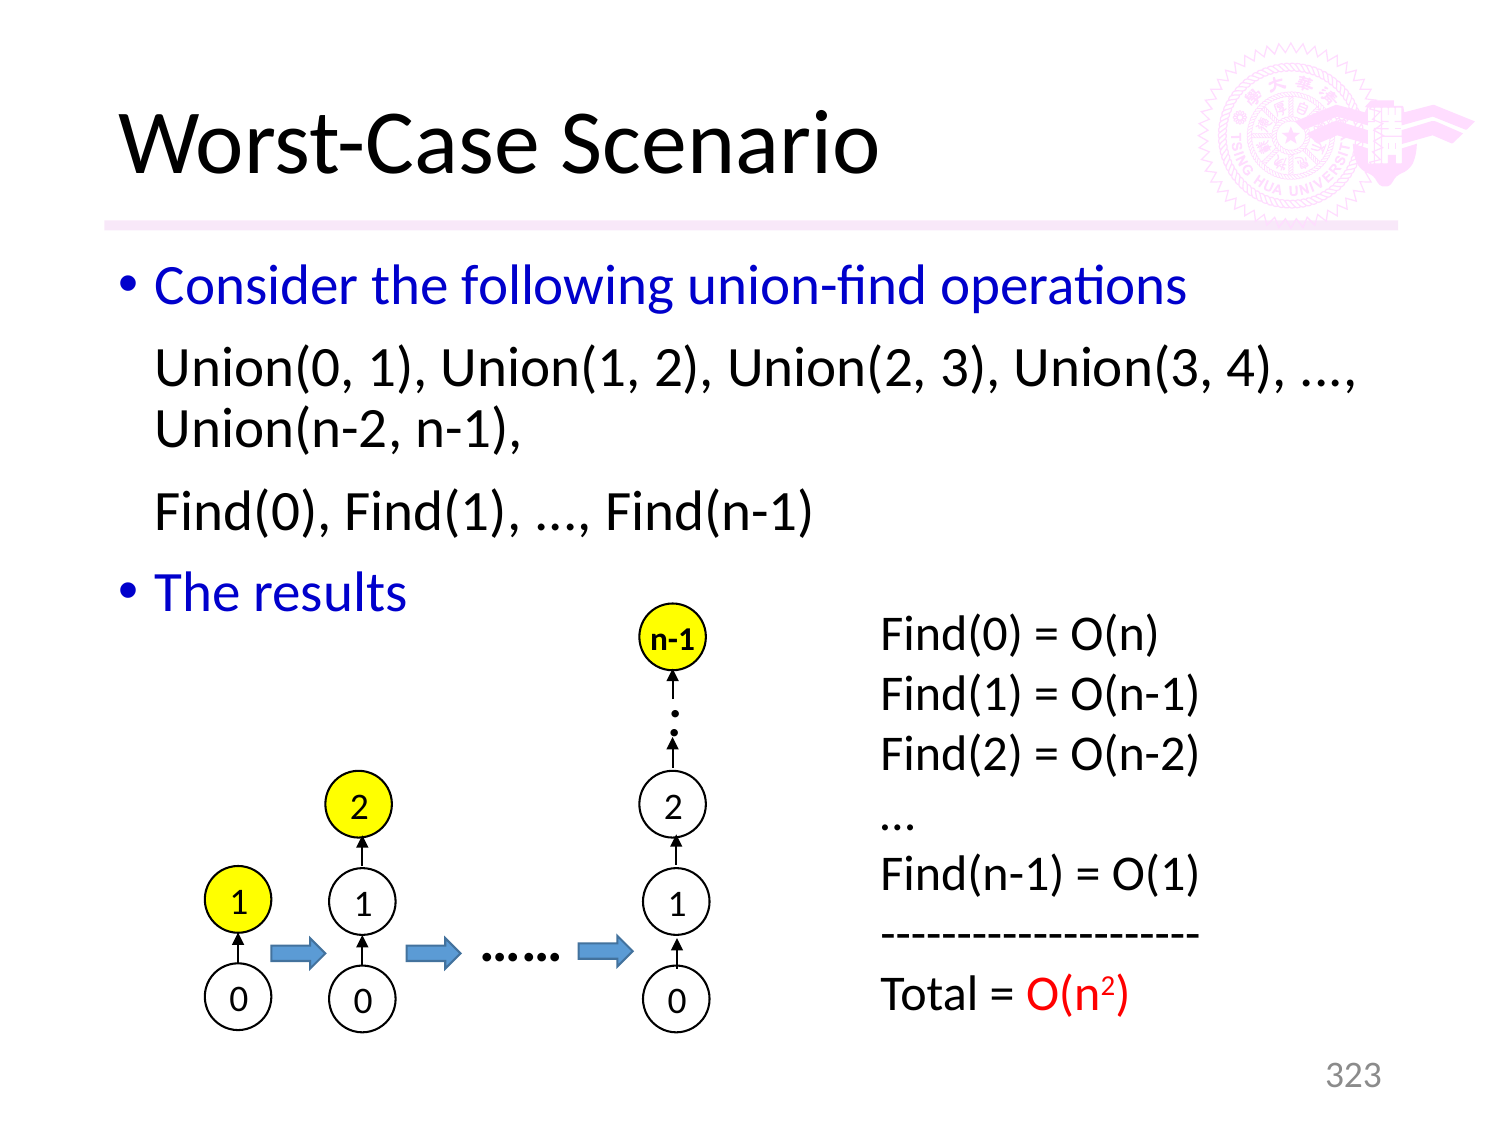

# Worst-Case Scenario
Consider the following union-find operations
	Union(0, 1), Union(1, 2), Union(2, 3), Union(3, 4), ..., Union(n-2, n-1),
	Find(0), Find(1), ..., Find(n-1)
The results
Find(0) = O(n)
Find(1) = O(n-1)
Find(2) = O(n-2)
…
Find(n-1) = O(1)
---------------------
Total = O(n2)
n-1
.
.
2
2
1
1
1
……

0
0
0
323